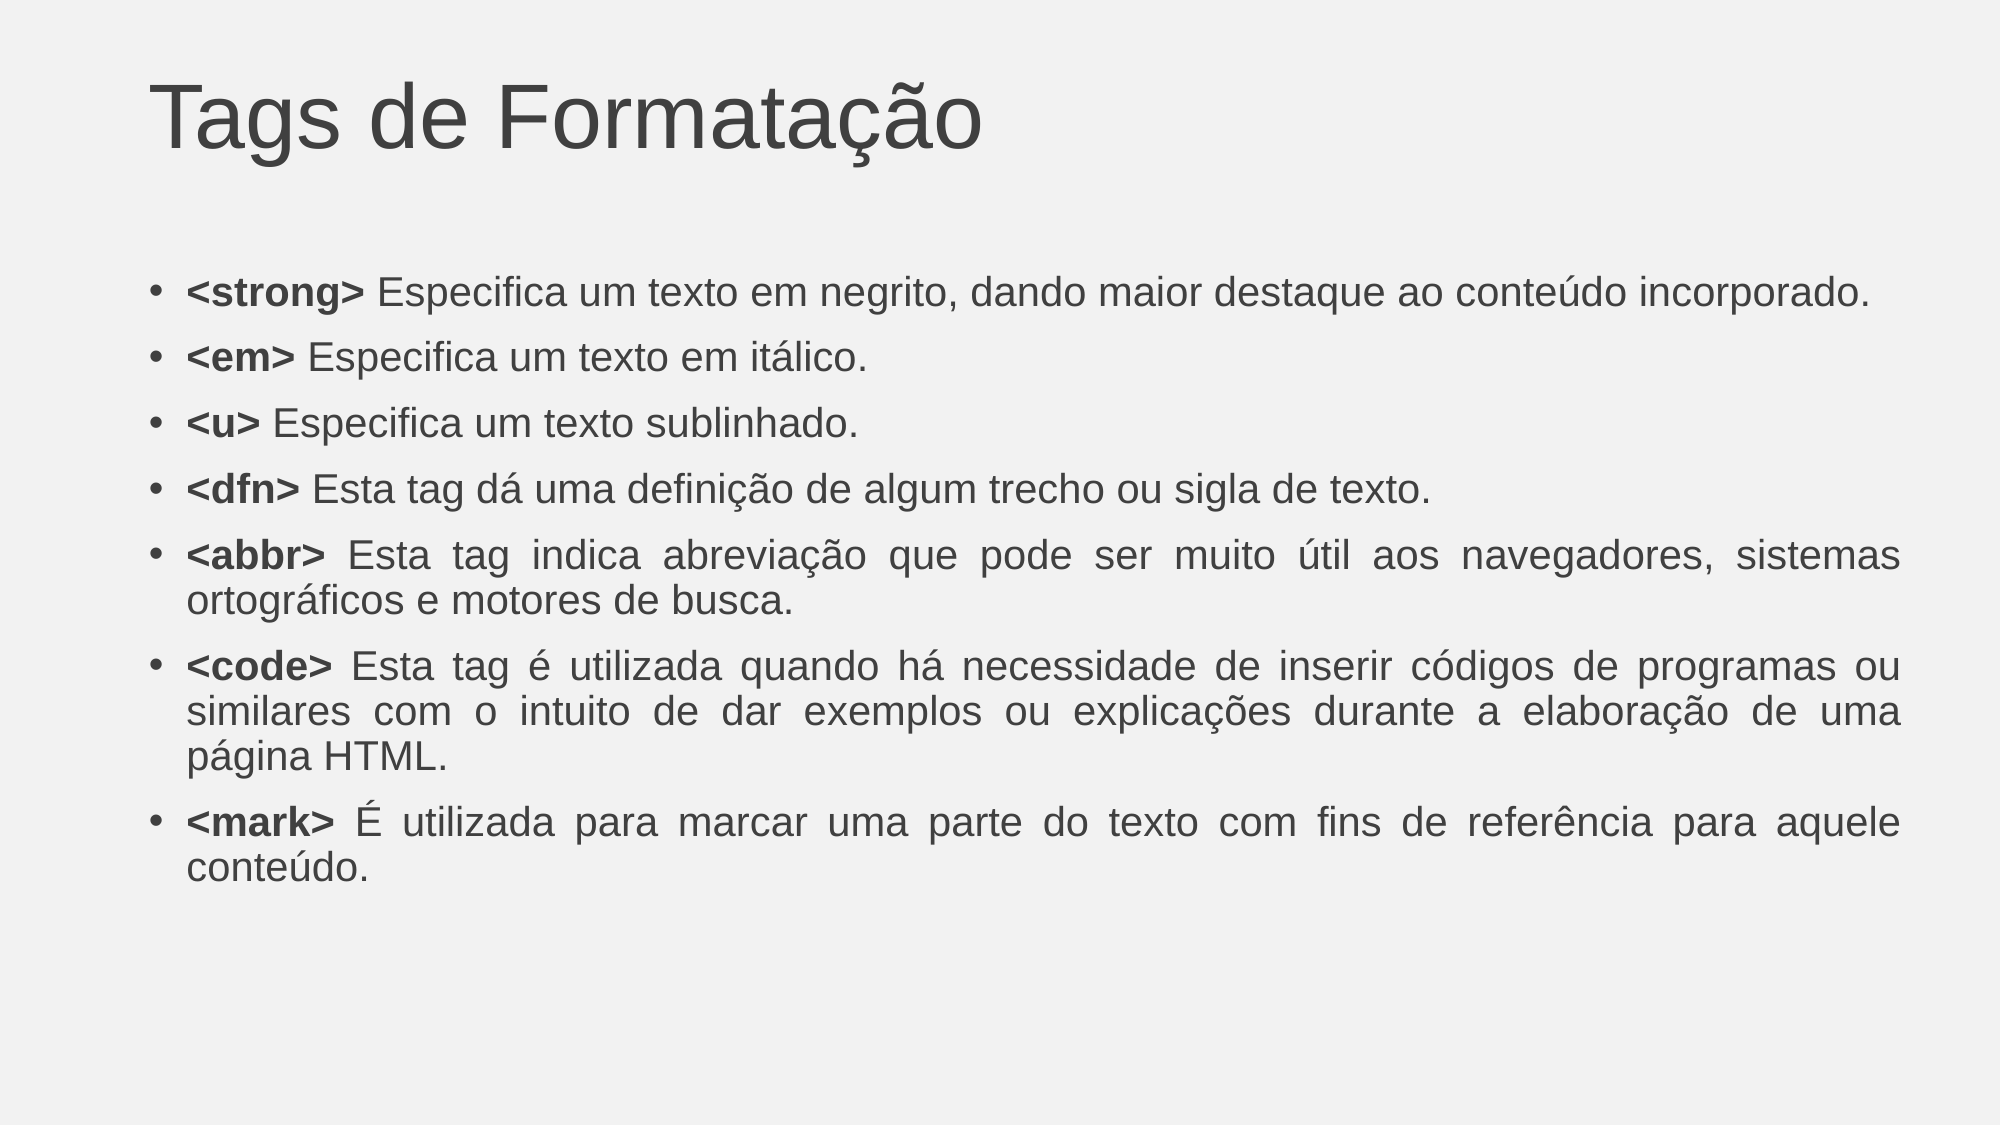

# Tags de Formatação
<strong> Especifica um texto em negrito, dando maior destaque ao conteúdo incorporado.
<em> Especifica um texto em itálico.
<u> Especifica um texto sublinhado.
<dfn> Esta tag dá uma definição de algum trecho ou sigla de texto.
<abbr> Esta tag indica abreviação que pode ser muito útil aos navegadores, sistemas ortográficos e motores de busca.
<code> Esta tag é utilizada quando há necessidade de inserir códigos de programas ou similares com o intuito de dar exemplos ou explicações durante a elaboração de uma página HTML.
<mark> É utilizada para marcar uma parte do texto com fins de referência para aquele conteúdo.